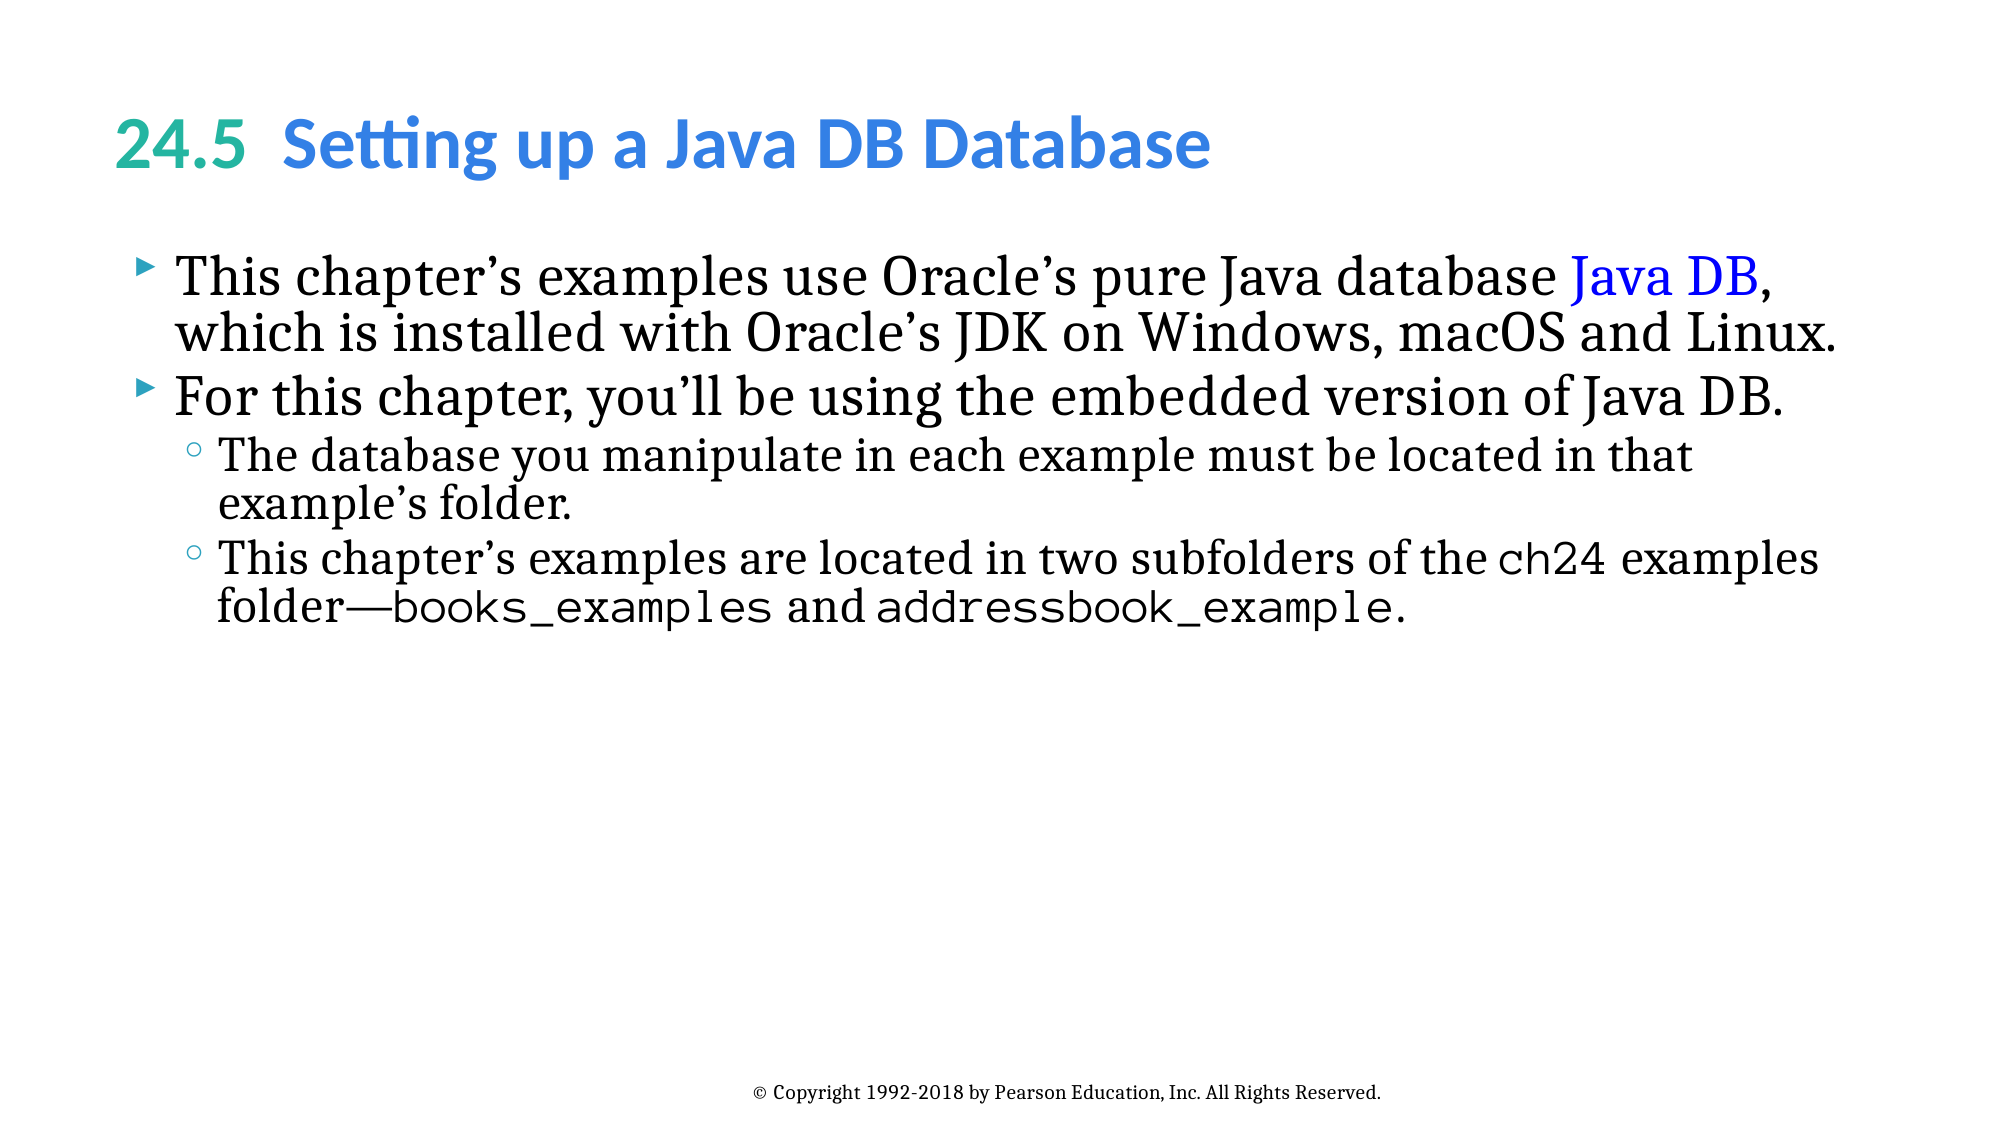

# 24.5  Setting up a Java DB Database
This chapter’s examples use Oracle’s pure Java database Java DB, which is installed with Oracle’s JDK on Windows, macOS and Linux.
For this chapter, you’ll be using the embedded version of Java DB.
The database you manipulate in each example must be located in that example’s folder.
This chapter’s examples are located in two subfolders of the ch24 examples folder—books_examples and addressbook_example.

© Copyright 1992-2018 by Pearson Education, Inc. All Rights Reserved.